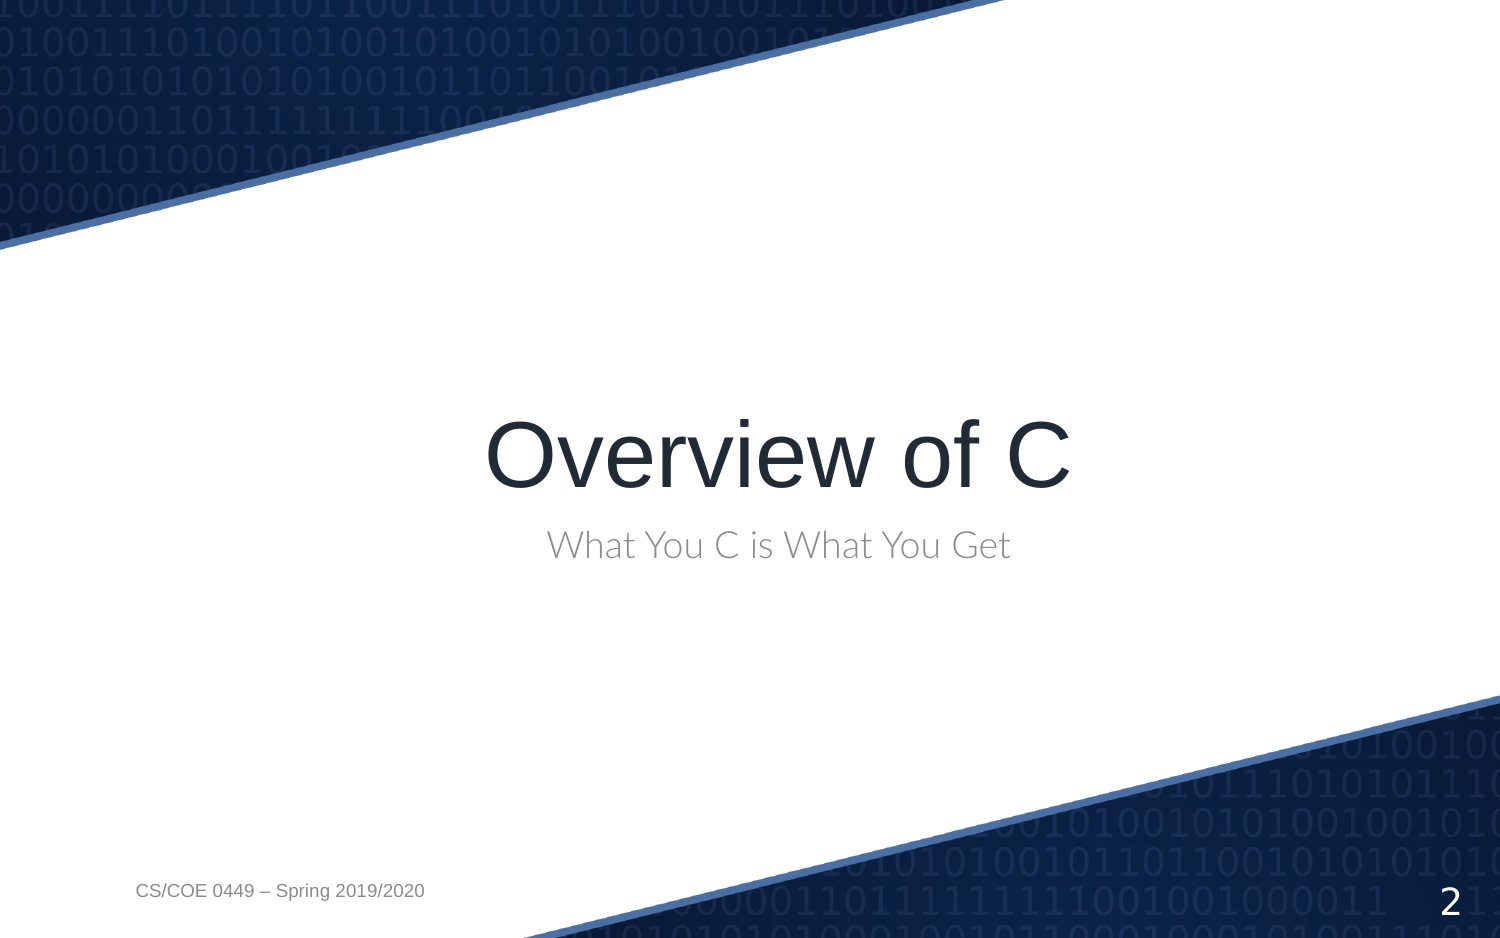

# Overview of C
What You C is What You Get
CS/COE 0449 – Spring 2019/2020
2